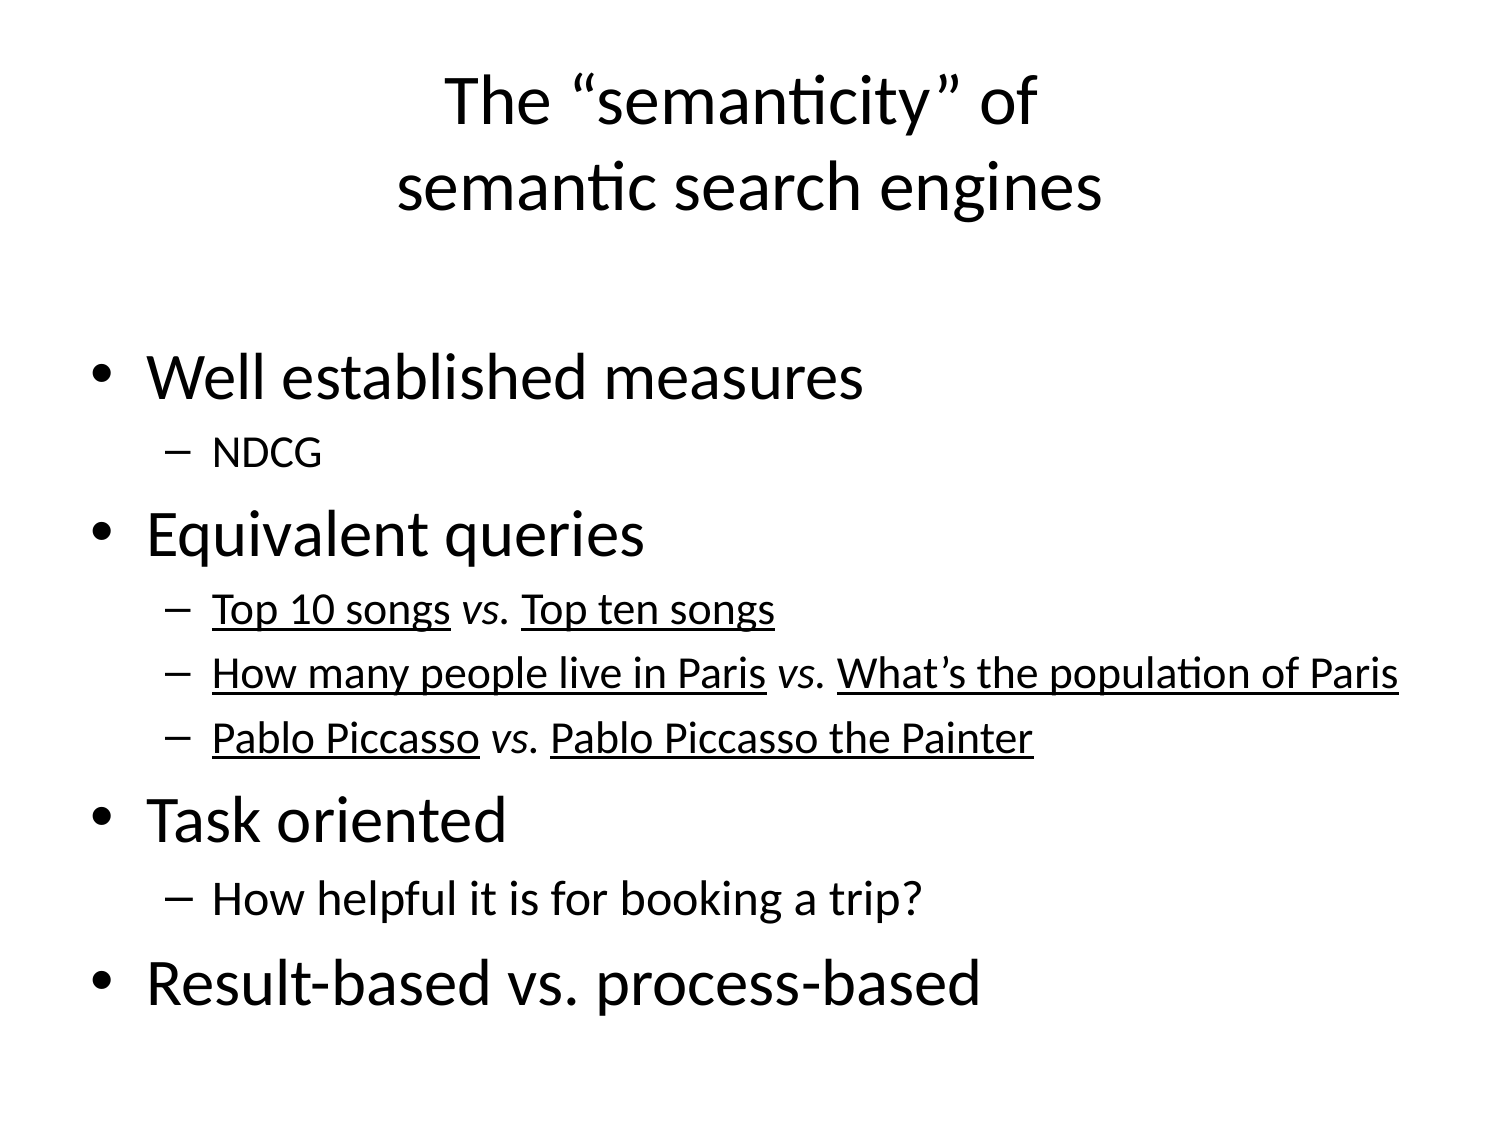

# The “semanticity” of semantic search engines
Well established measures
NDCG
Equivalent queries
Top 10 songs vs. Top ten songs
How many people live in Paris vs. What’s the population of Paris
Pablo Piccasso vs. Pablo Piccasso the Painter
Task oriented
How helpful it is for booking a trip?
Result-based vs. process-based